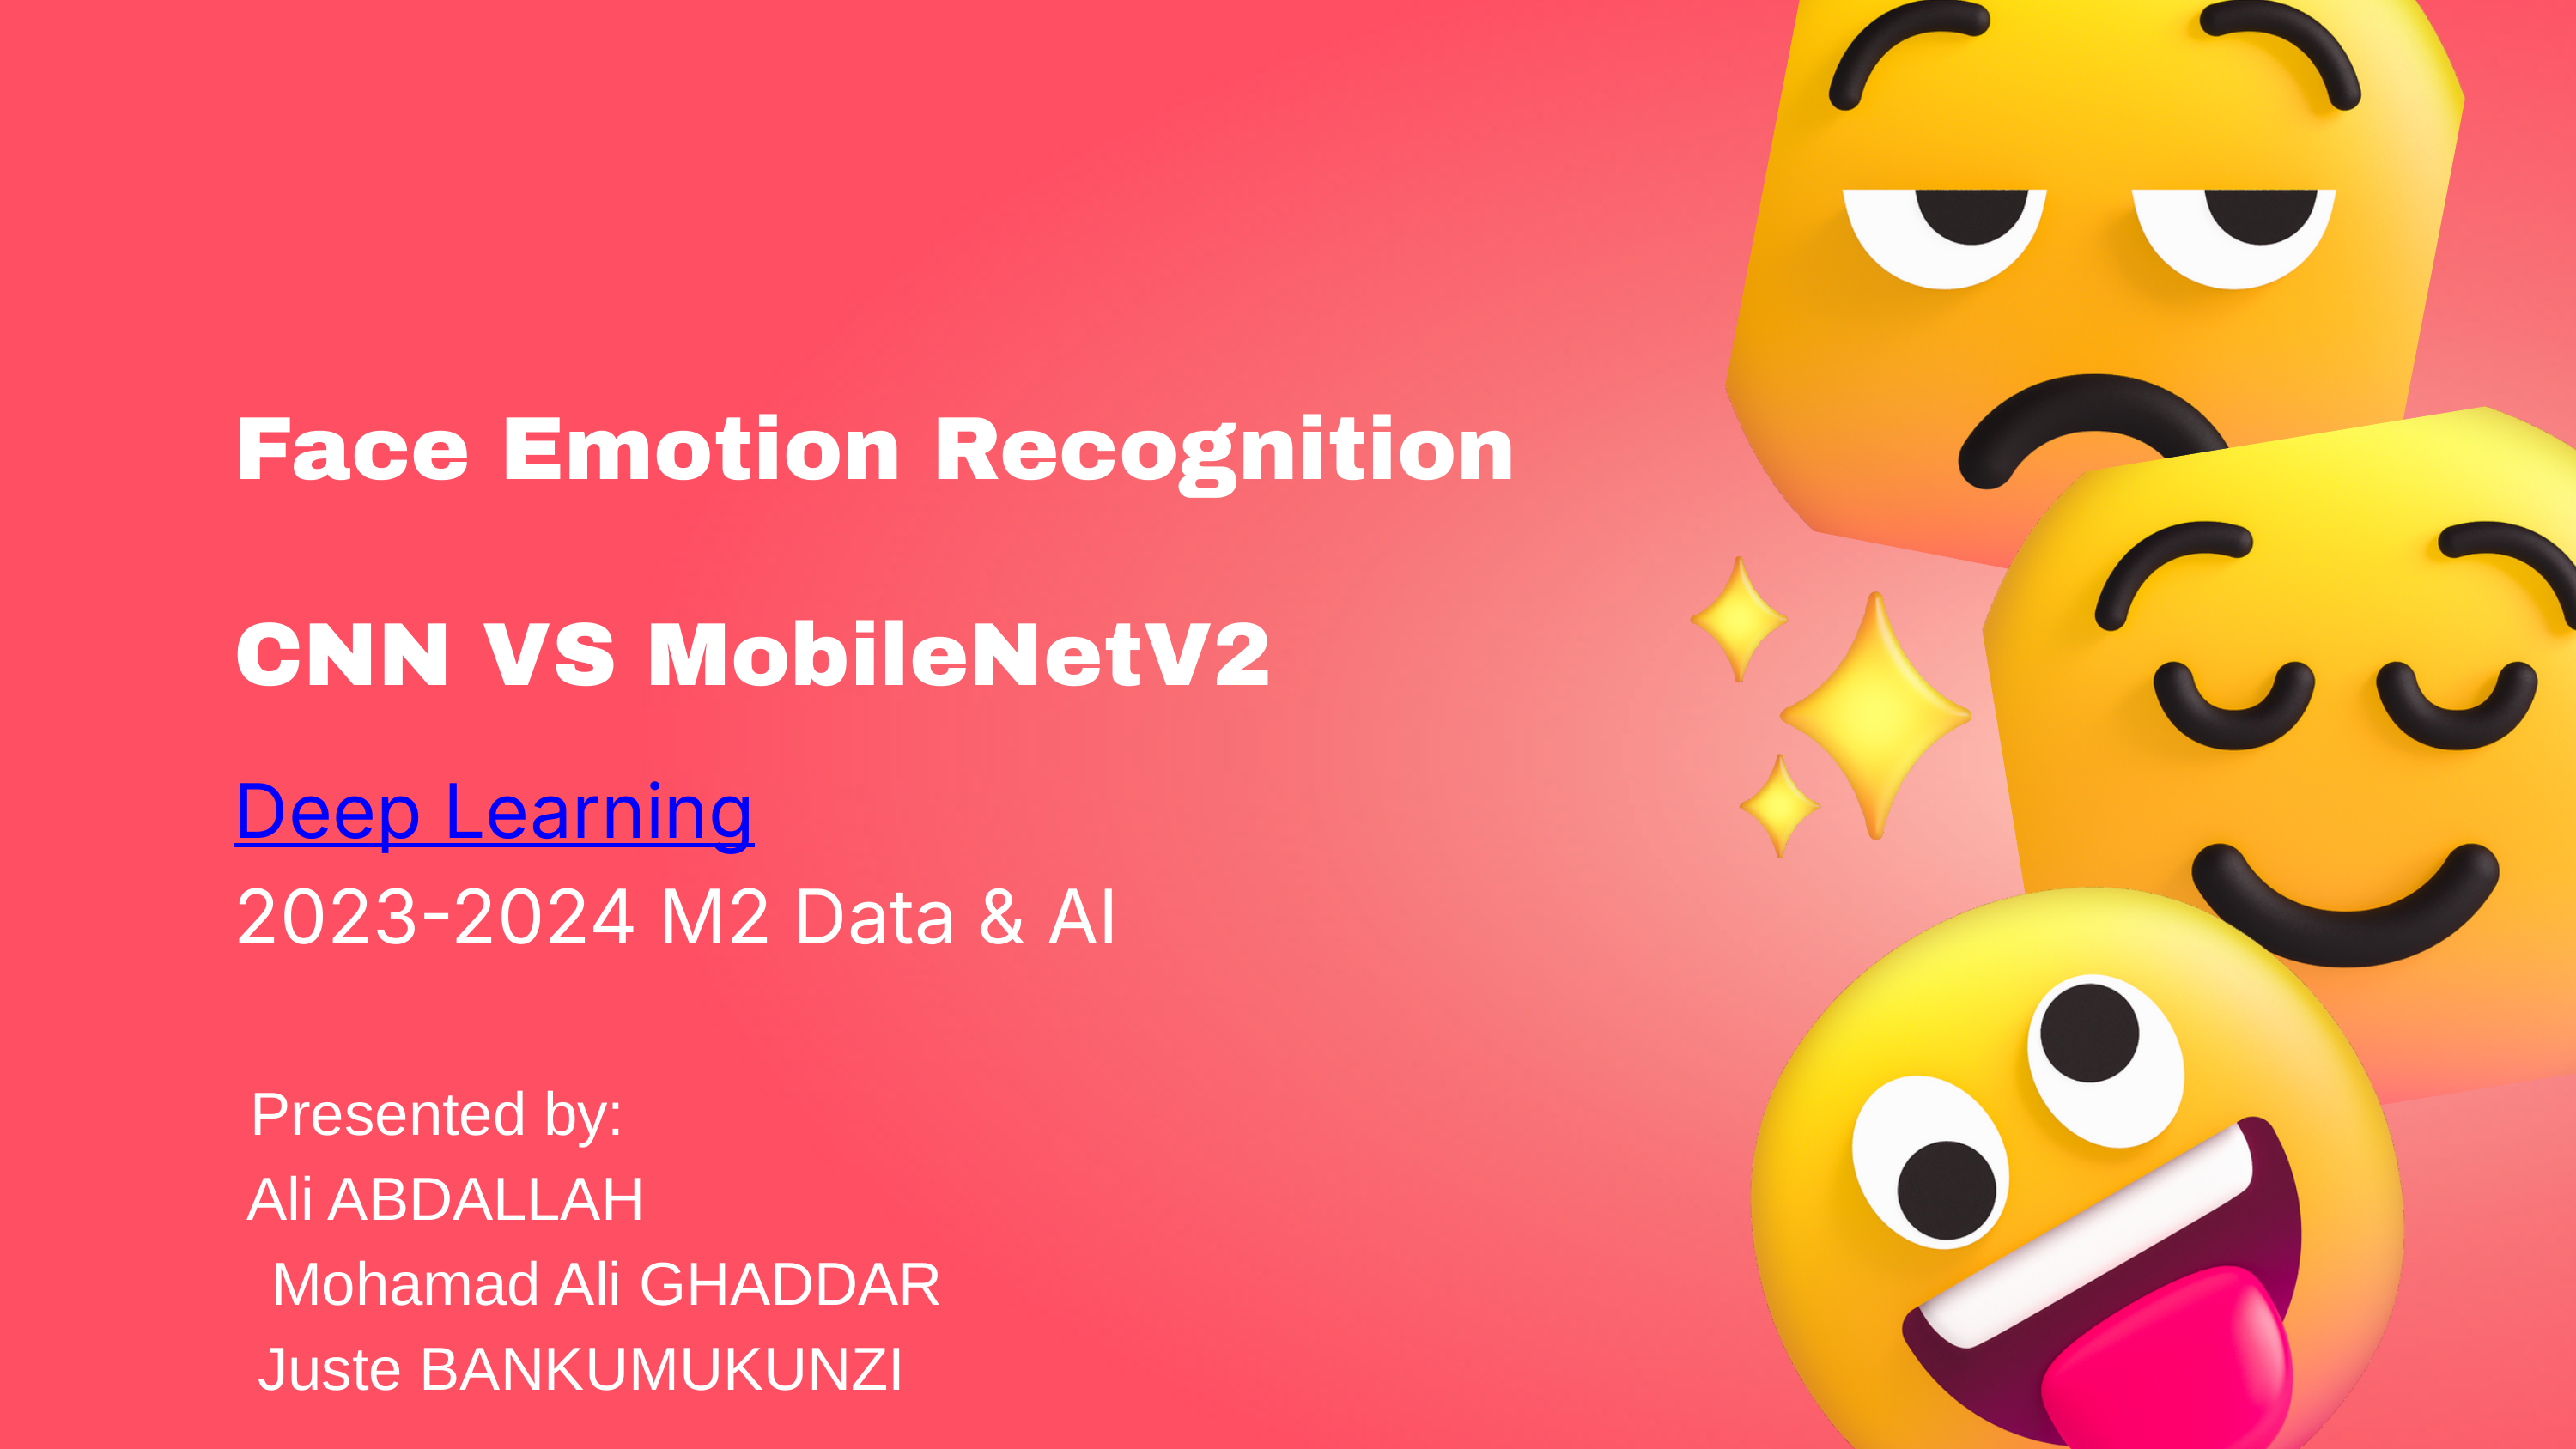

Face Emotion Recognition

CNN VS MobileNetV2
Deep Learning
2023-2024 M2 Data & AI

Presented by:
Ali ABDALLAH
                   Mohamad Ali GHADDAR
                Juste BANKUMUKUNZI